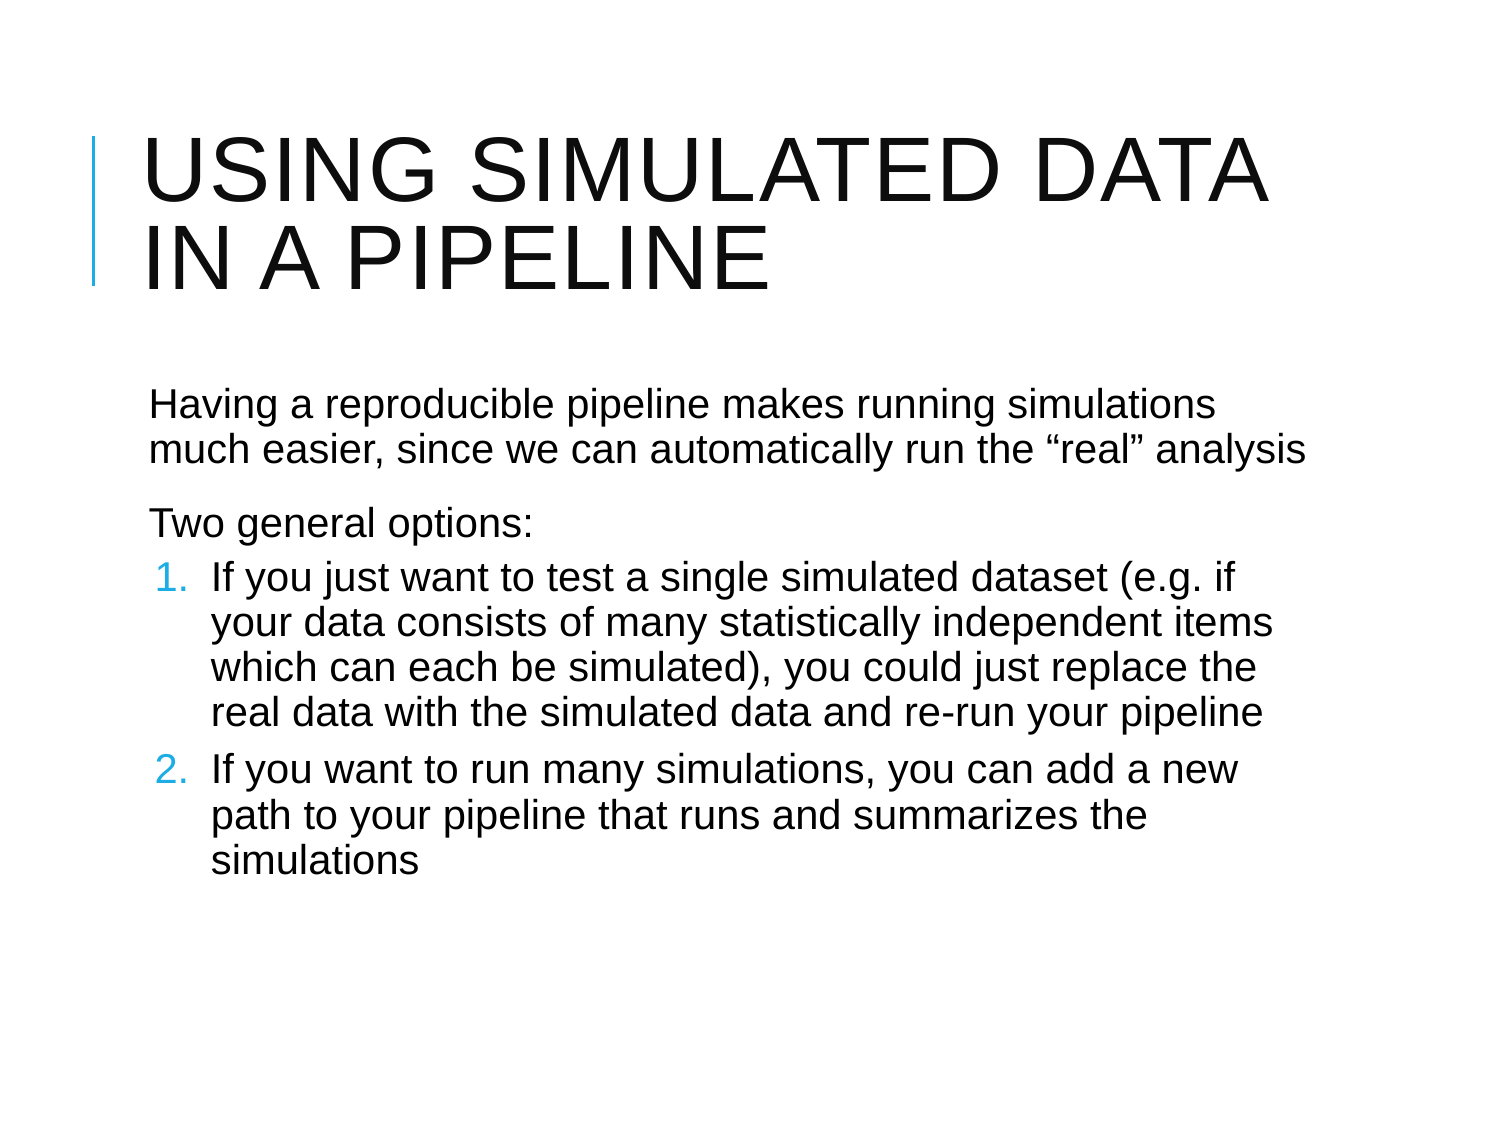

# Using simulated data in a pipeline
Having a reproducible pipeline makes running simulations much easier, since we can automatically run the “real” analysis
Two general options:
If you just want to test a single simulated dataset (e.g. if your data consists of many statistically independent items which can each be simulated), you could just replace the real data with the simulated data and re-run your pipeline
If you want to run many simulations, you can add a new path to your pipeline that runs and summarizes the simulations